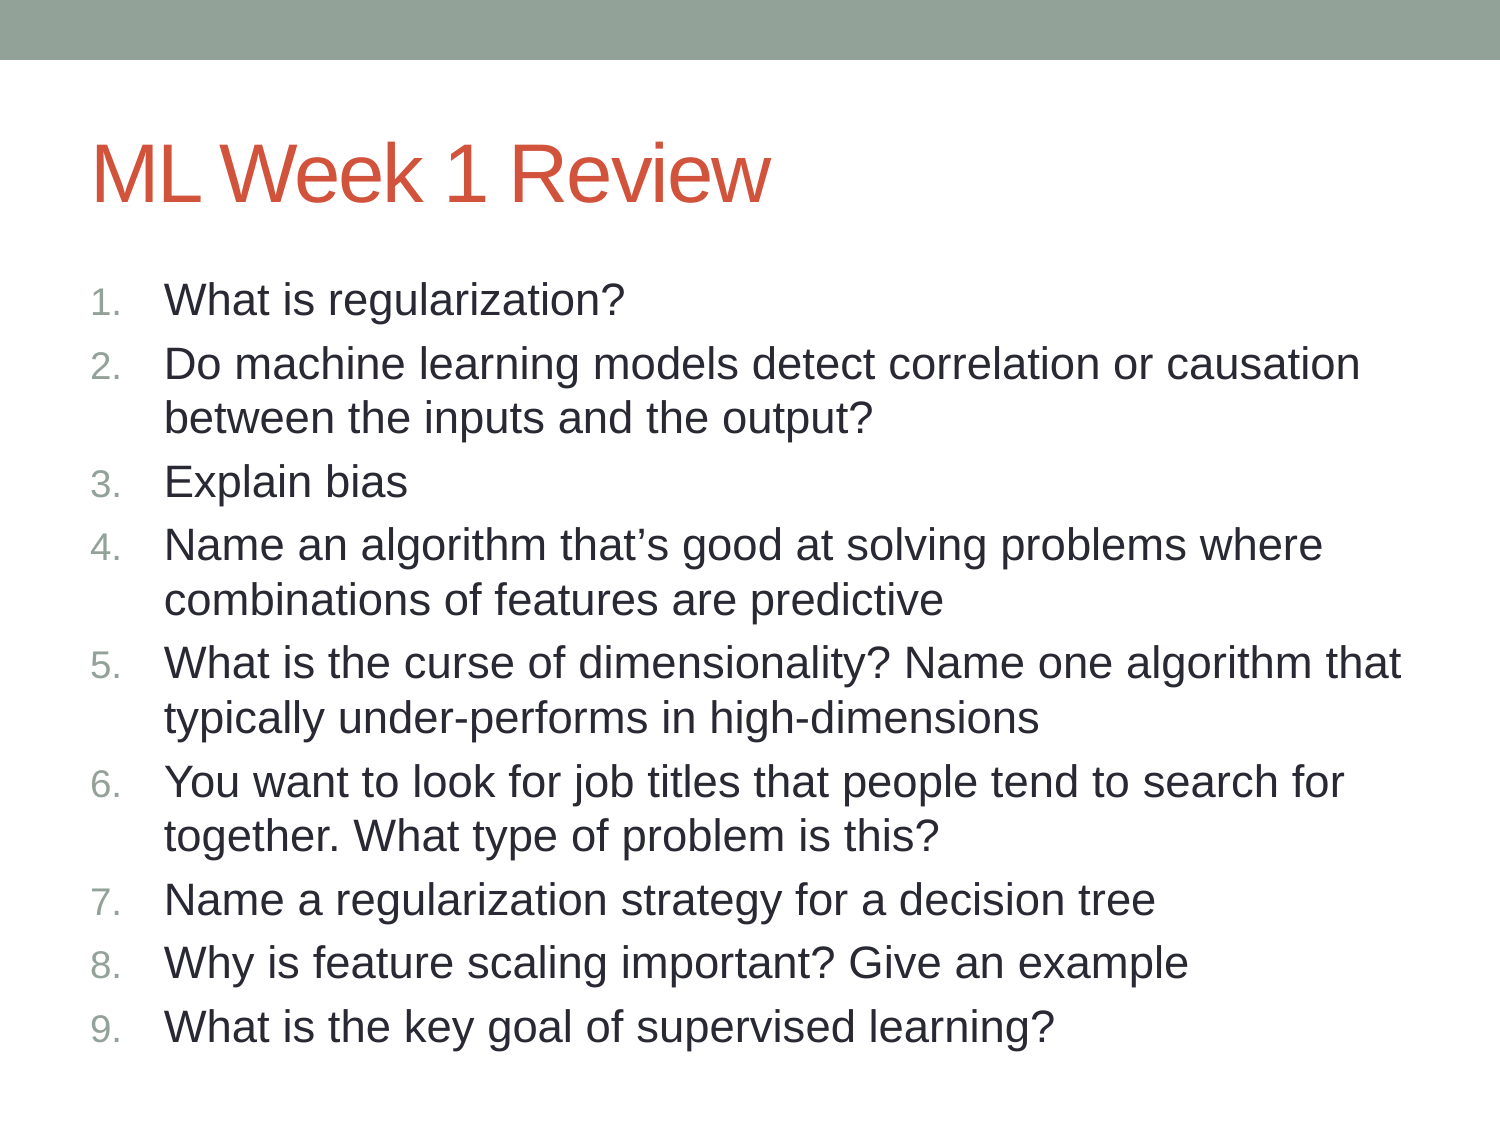

# ML Week 1 Review
What is regularization?
Do machine learning models detect correlation or causation between the inputs and the output?
Explain bias
Name an algorithm that’s good at solving problems where combinations of features are predictive
What is the curse of dimensionality? Name one algorithm that typically under-performs in high-dimensions
You want to look for job titles that people tend to search for together. What type of problem is this?
Name a regularization strategy for a decision tree
Why is feature scaling important? Give an example
What is the key goal of supervised learning?